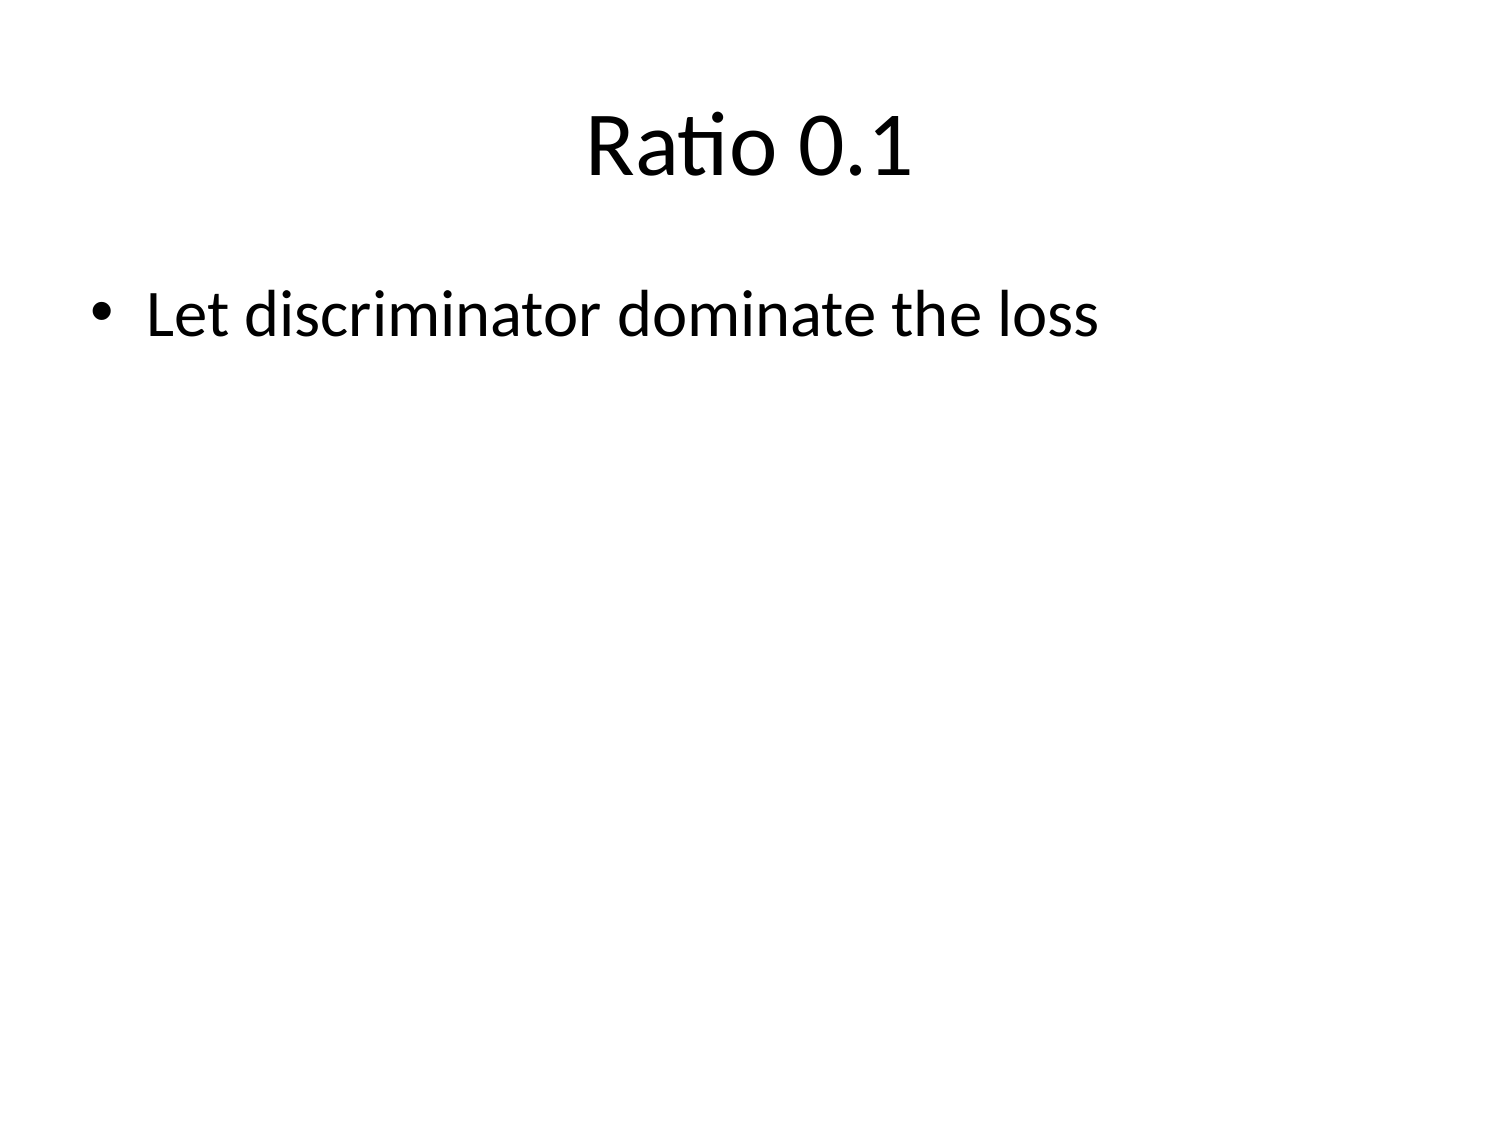

# Ratio 0.1
Let discriminator dominate the loss